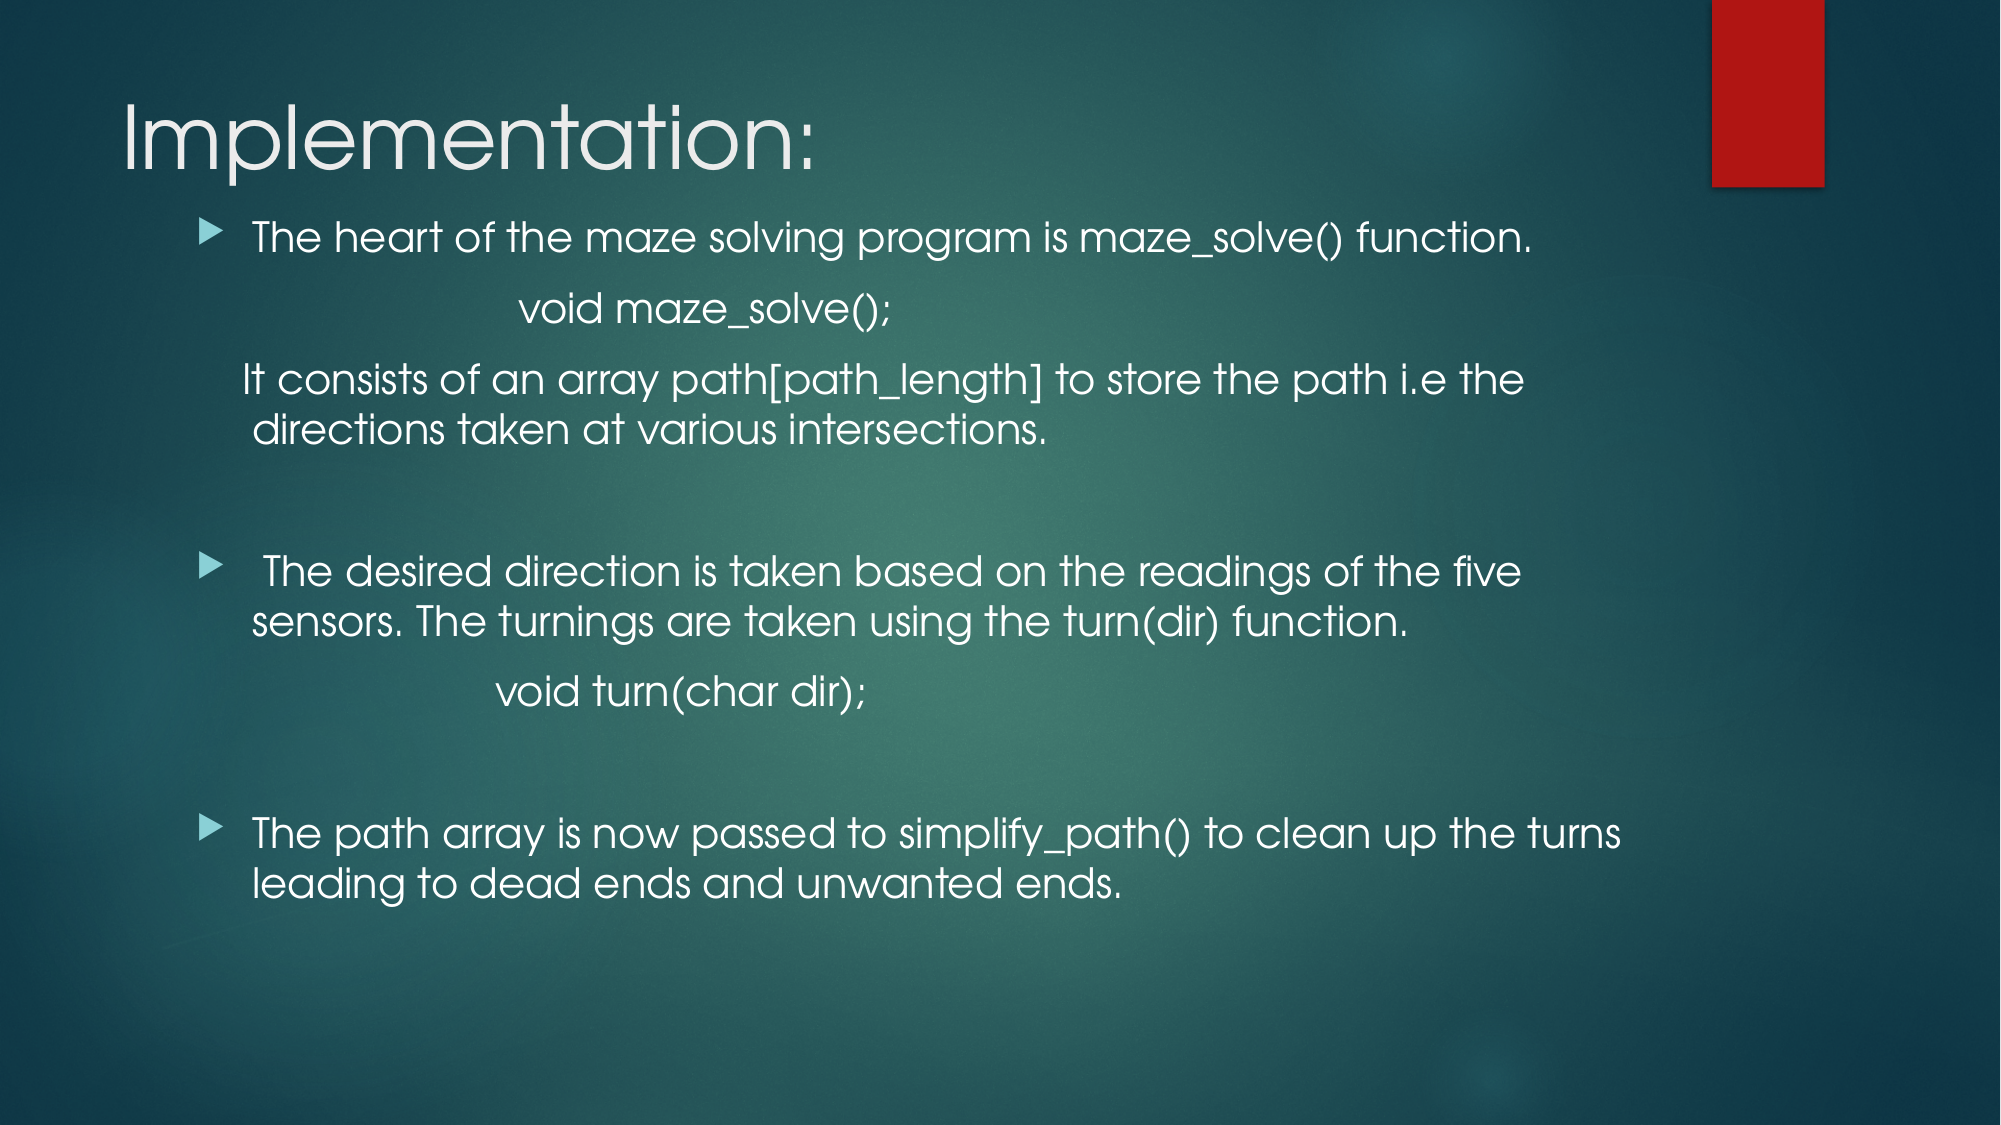

# Implementation:
The heart of the maze solving program is maze_solve() function.
                            void maze_solve();
    It consists of an array path[path_length] to store the path i.e the directions taken at various intersections.

 The desired direction is taken based on the readings of the five sensors. The turnings are taken using the turn(dir) function.
                          void turn(char dir);

The path array is now passed to simplify_path() to clean up the turns leading to dead ends and unwanted ends.